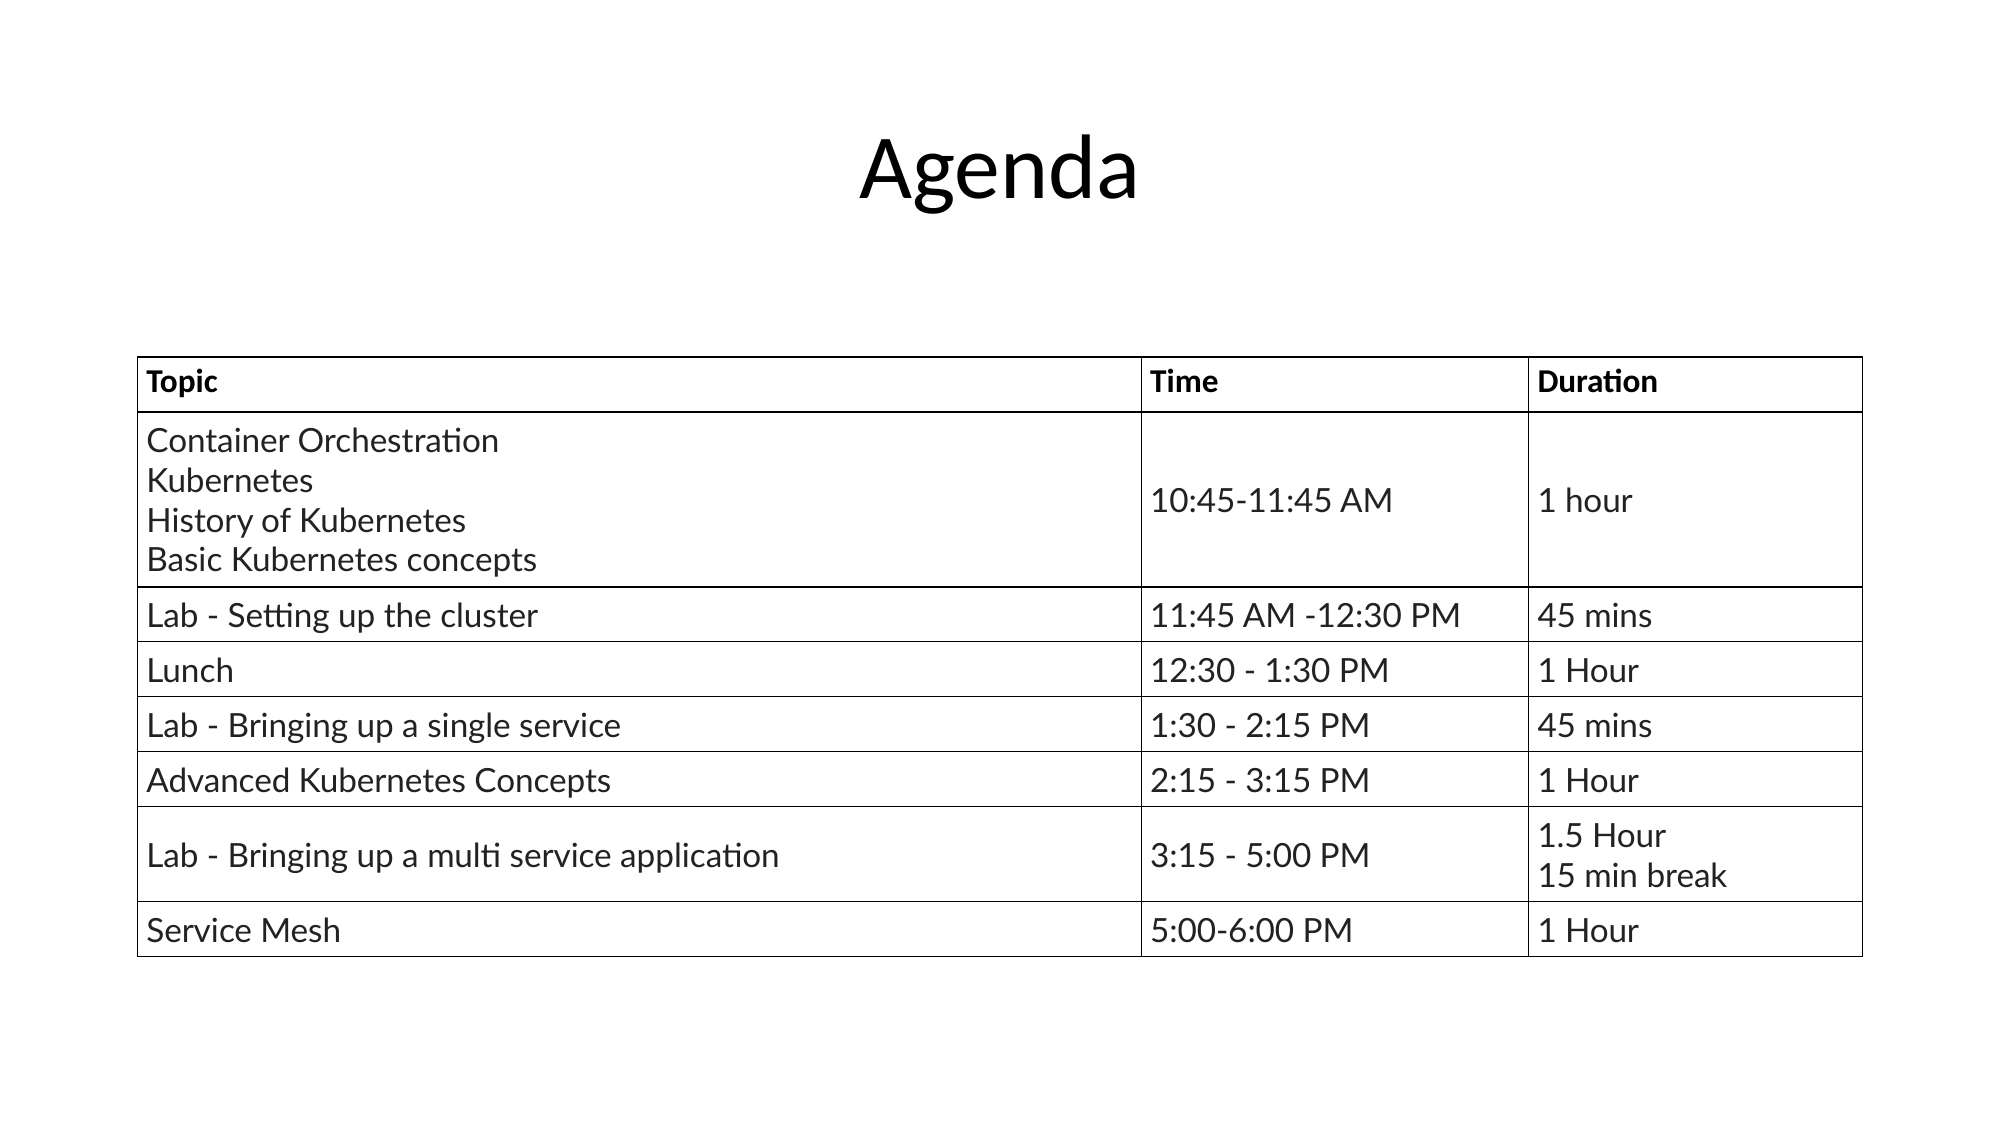

# Agenda
| Topic | Time | Duration |
| --- | --- | --- |
| Container Orchestration Kubernetes History of Kubernetes Basic Kubernetes concepts | 10:45-11:45 AM | 1 hour |
| Lab - Setting up the cluster | 11:45 AM -12:30 PM | 45 mins |
| Lunch | 12:30 - 1:30 PM | 1 Hour |
| Lab - Bringing up a single service | 1:30 - 2:15 PM | 45 mins |
| Advanced Kubernetes Concepts | 2:15 - 3:15 PM | 1 Hour |
| Lab - Bringing up a multi service application | 3:15 - 5:00 PM | 1.5 Hour  15 min break |
| Service Mesh | 5:00-6:00 PM | 1 Hour |